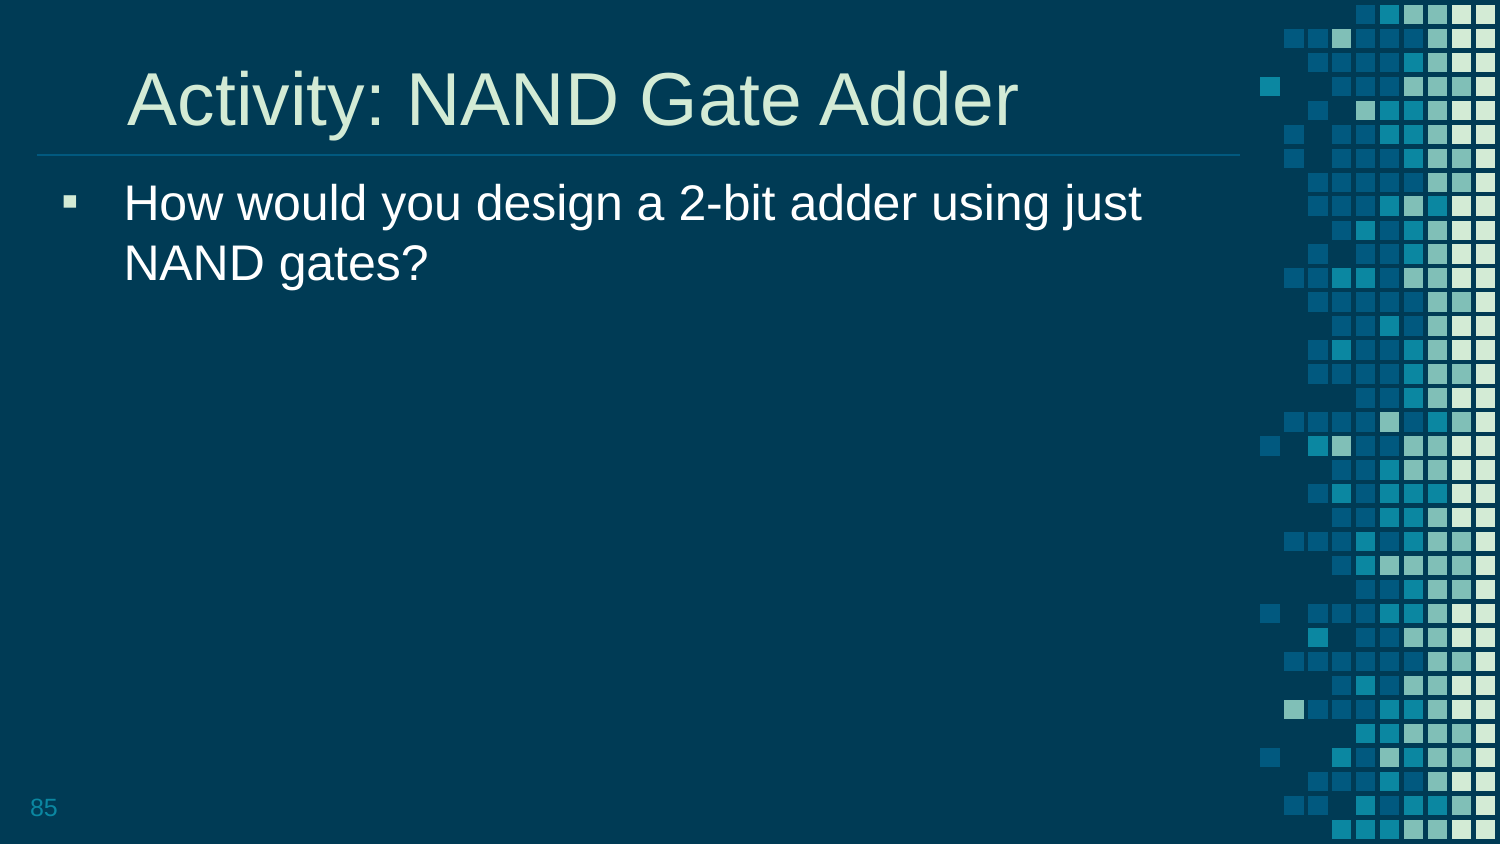

# Activity: NAND Gate Adder
How would you design a 2-bit adder using just NAND gates?
85